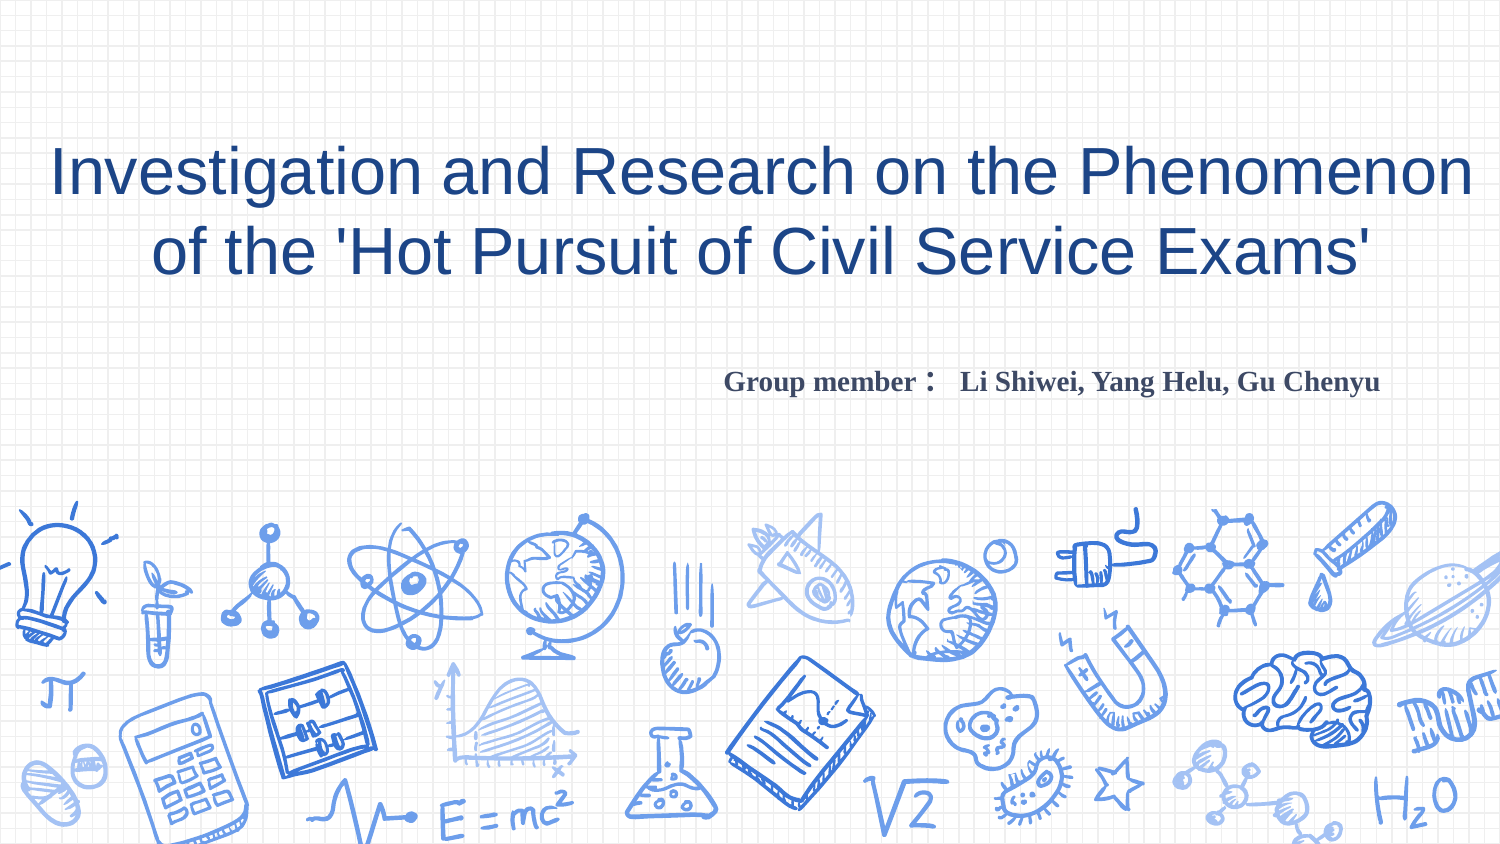

# Investigation and Research on the Phenomenon of the 'Hot Pursuit of Civil Service Exams'
Group member：Li Shiwei, Yang Helu, Gu Chenyu